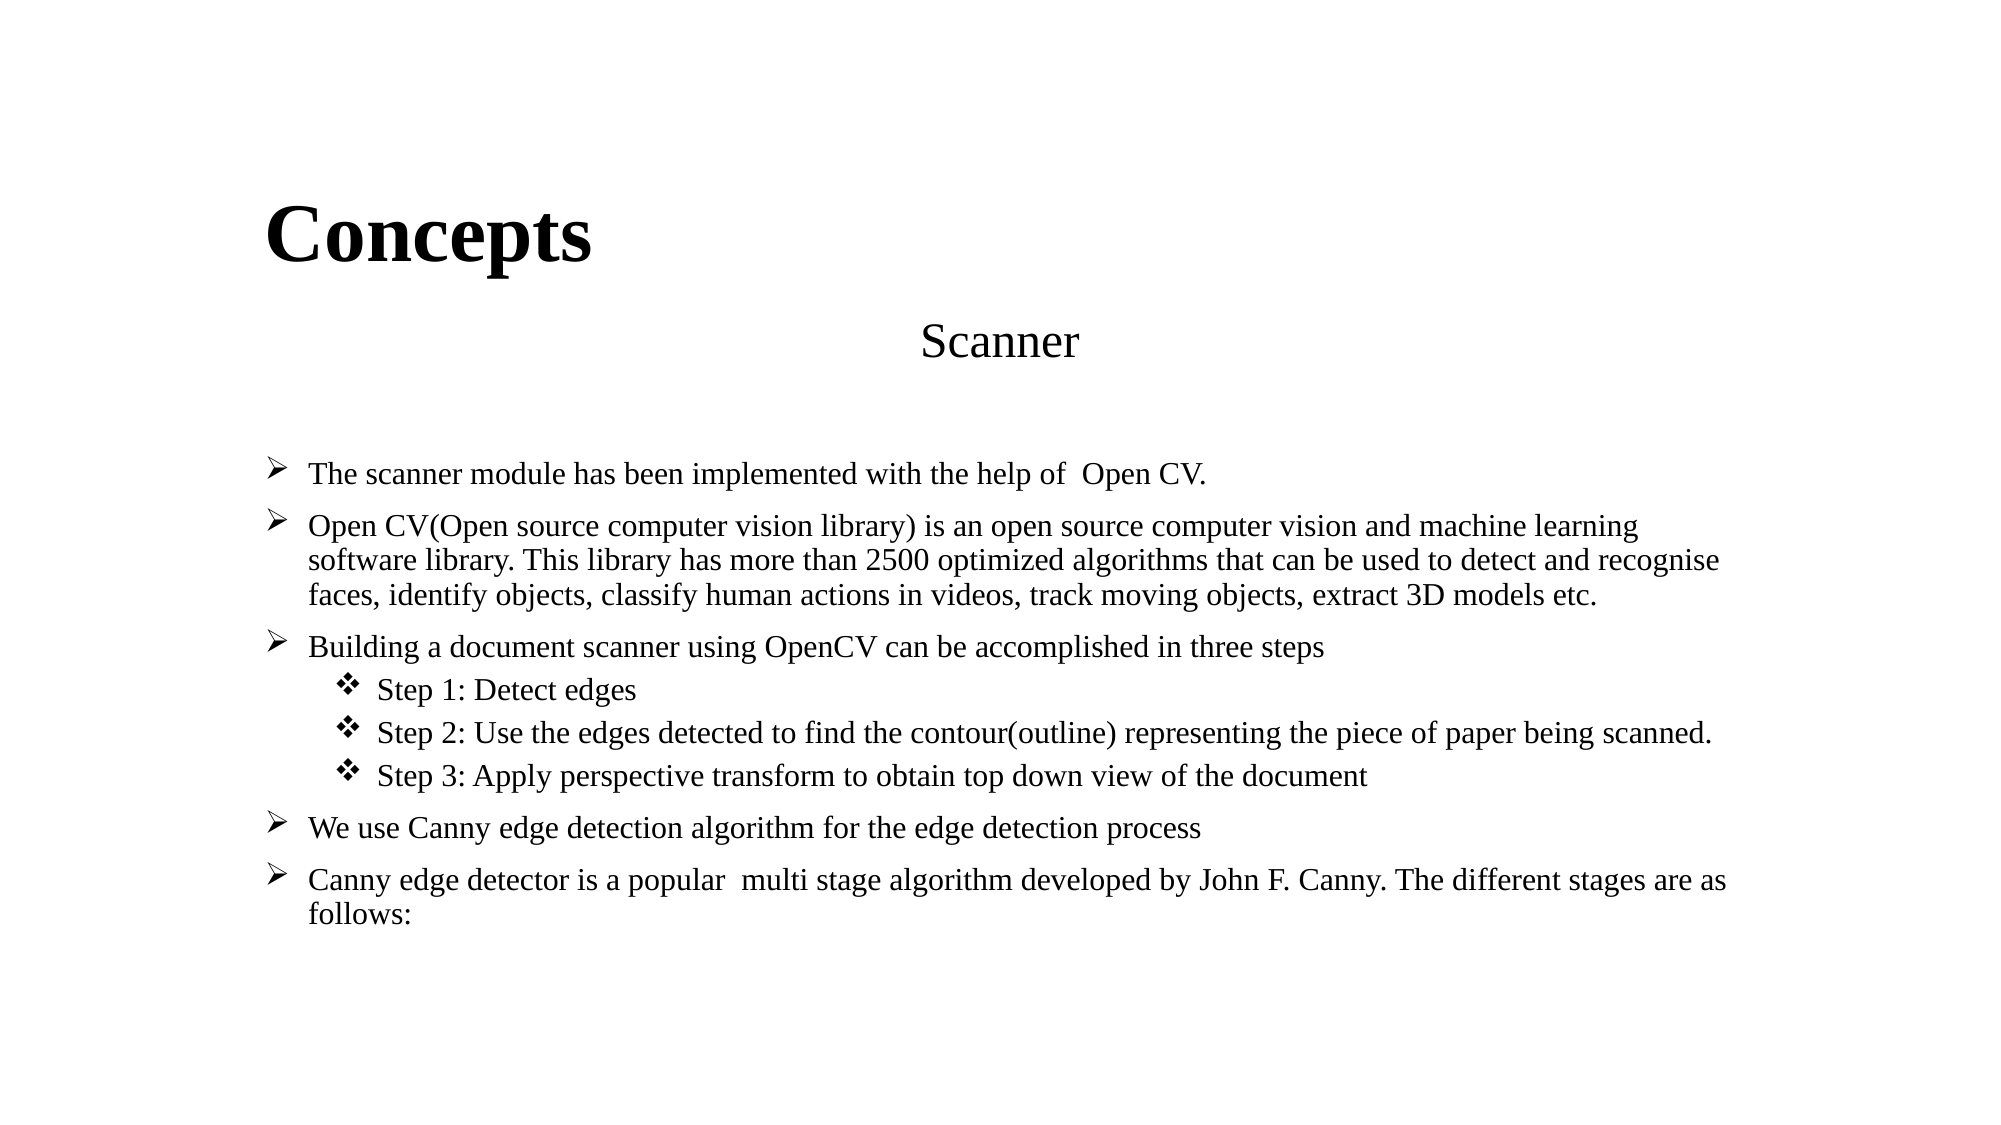

# Concepts
Scanner

The scanner module has been implemented with the help of  Open CV.
Open CV(Open source computer vision library) is an open source computer vision and machine learning software library. This library has more than 2500 optimized algorithms that can be used to detect and recognise faces, identify objects, classify human actions in videos, track moving objects, extract 3D models etc.
Building a document scanner using OpenCV can be accomplished in three steps
Step 1: Detect edges
Step 2: Use the edges detected to find the contour(outline) representing the piece of paper being scanned.
Step 3: Apply perspective transform to obtain top down view of the document
We use Canny edge detection algorithm for the edge detection process
Canny edge detector is a popular  multi stage algorithm developed by John F. Canny. The different stages are as follows: